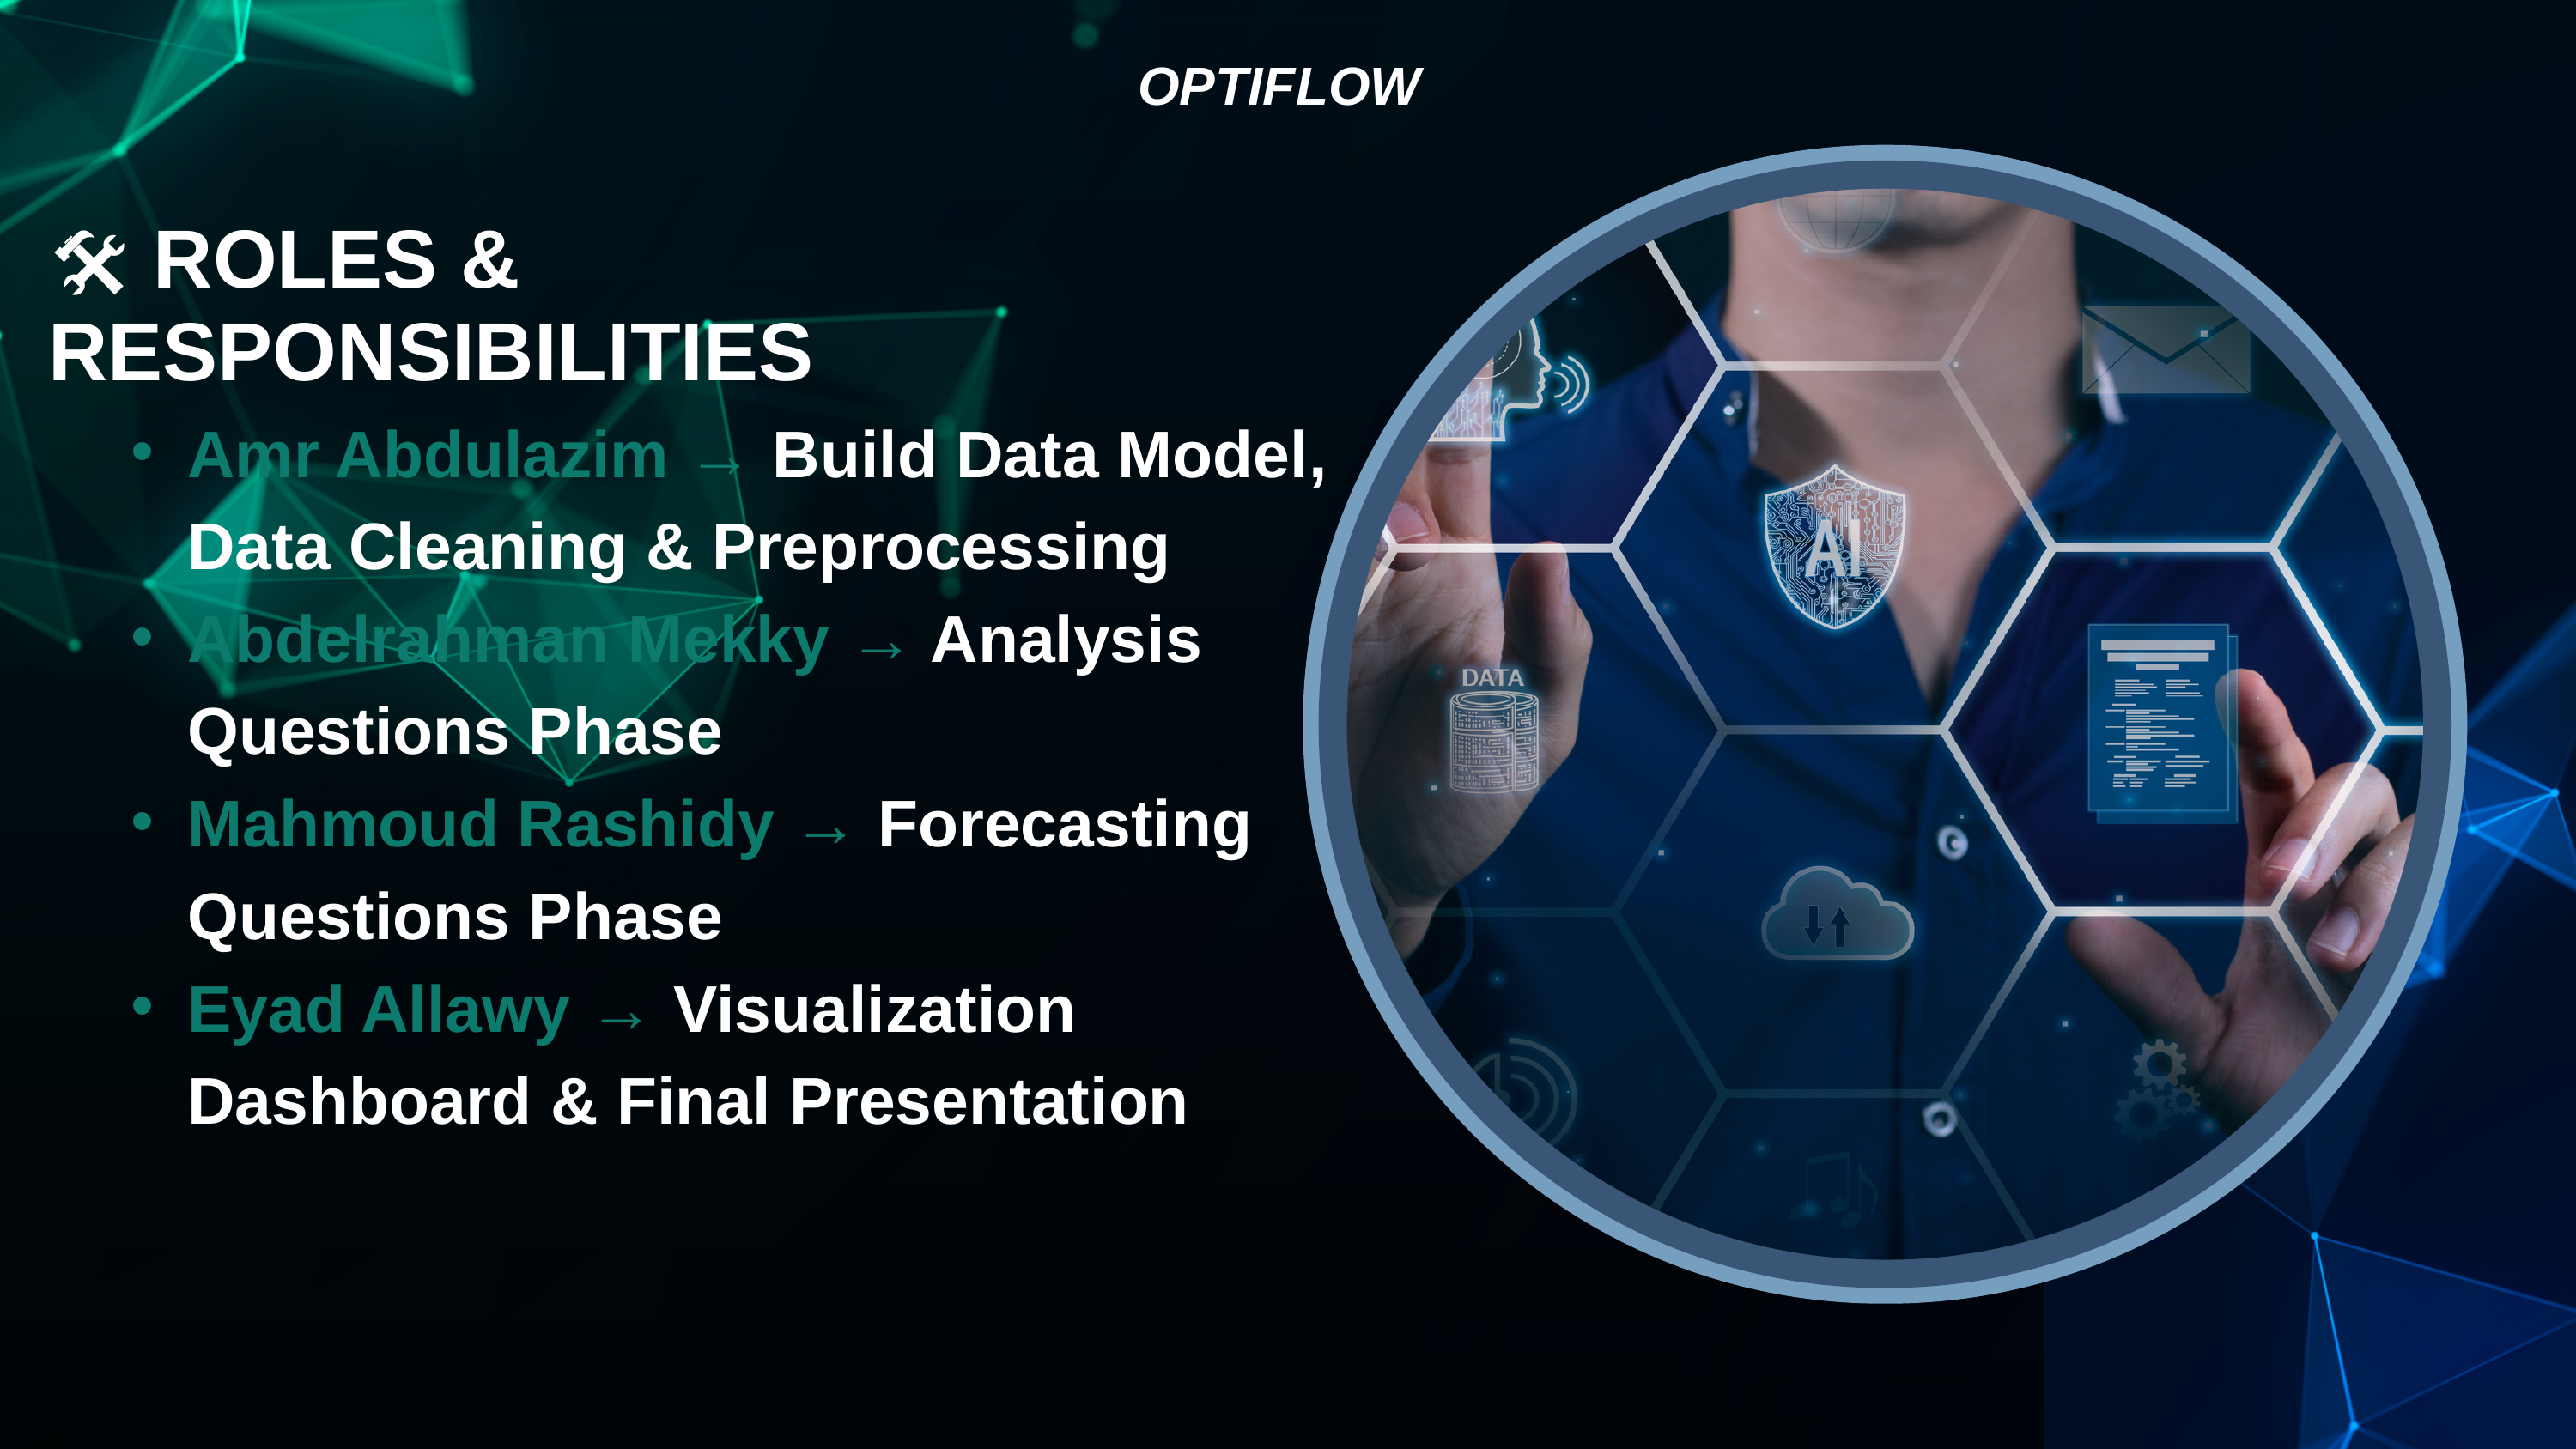

OPTIFLOW

🛠 ROLES & RESPONSIBILITIES

Amr Abdulazim → Build Data Model, Data Cleaning & Preprocessing
Abdelrahman Mekky → Analysis Questions Phase
Mahmoud Rashidy → Forecasting Questions Phase
Eyad Allawy → Visualization Dashboard & Final Presentation